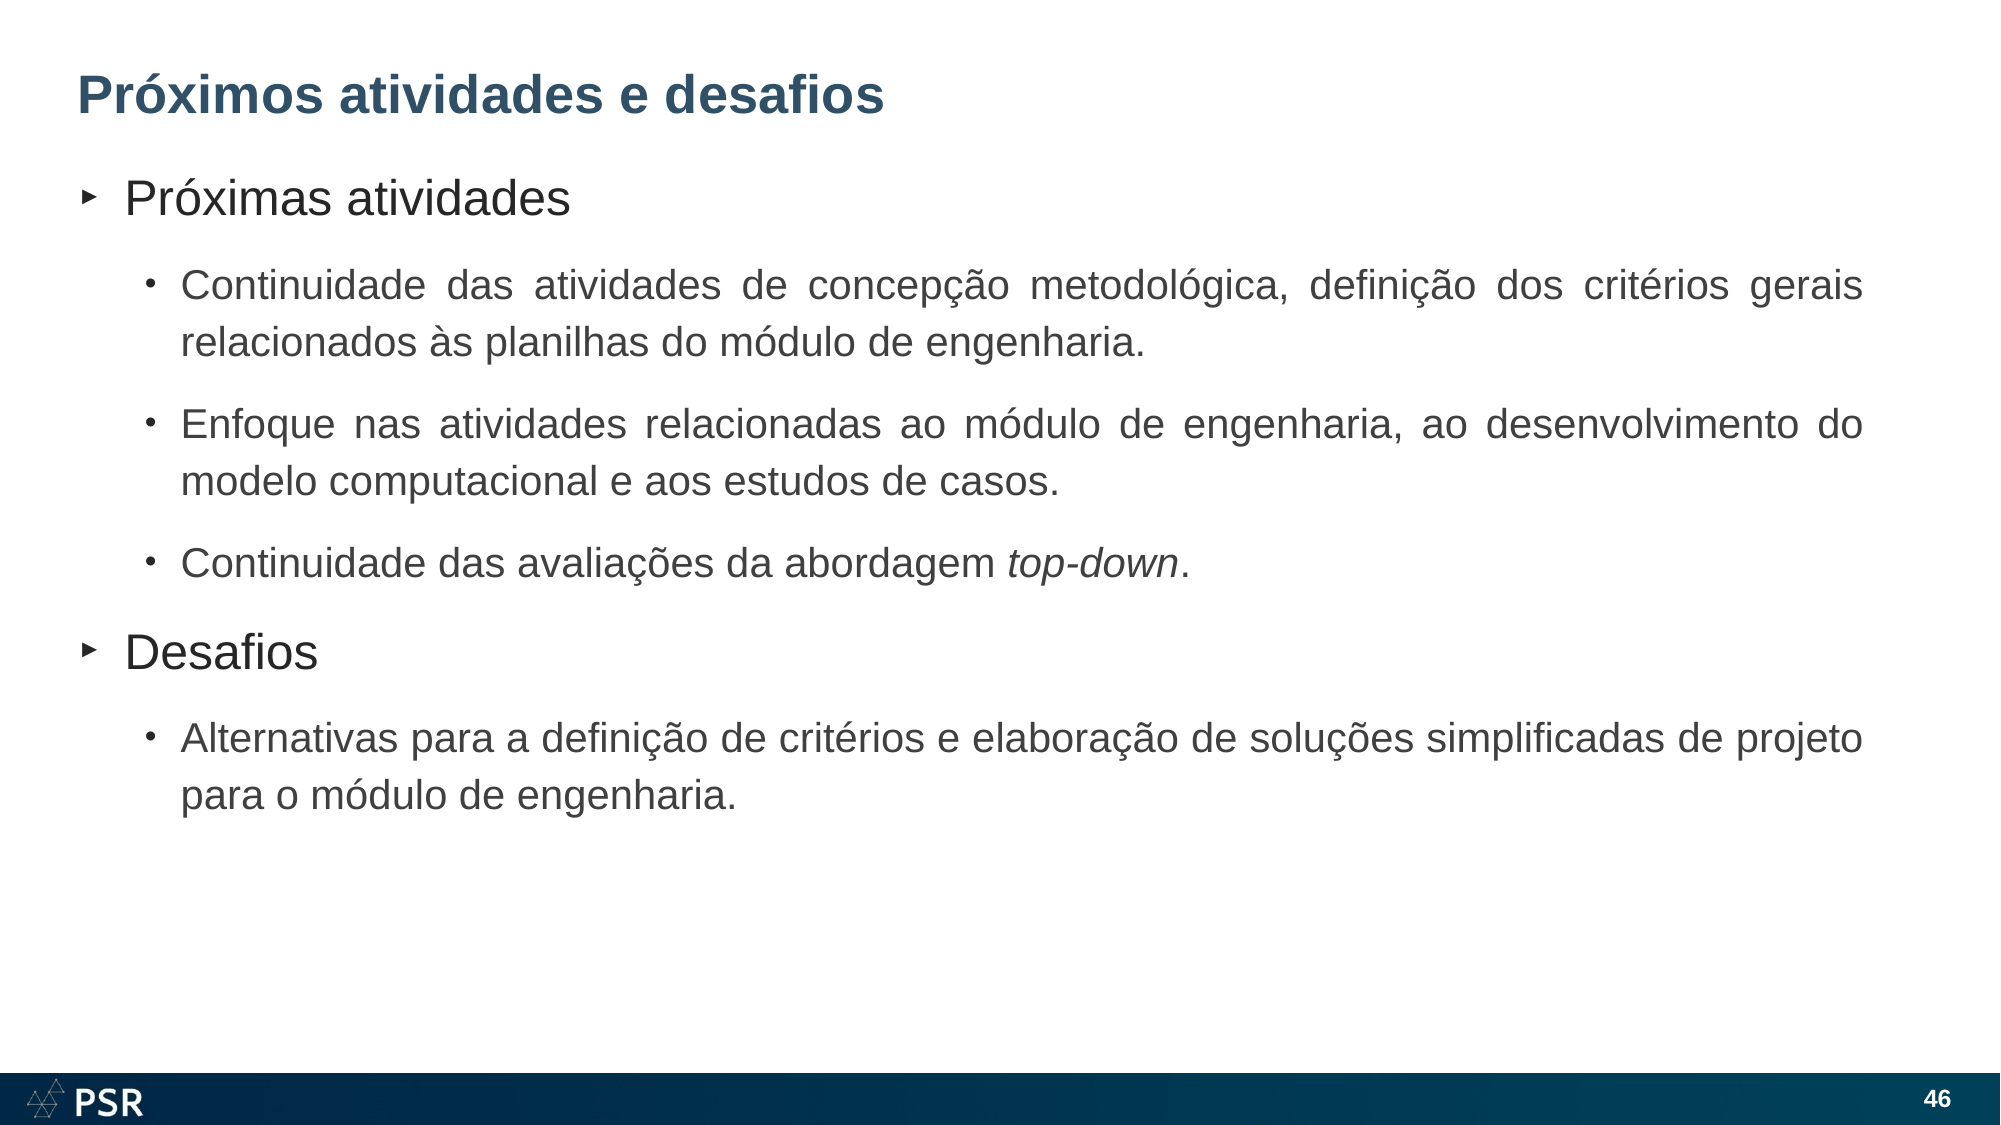

# Próximos atividades e desafios
Próximas atividades
Continuidade das atividades de concepção metodológica, definição dos critérios gerais relacionados às planilhas do módulo de engenharia.
Enfoque nas atividades relacionadas ao módulo de engenharia, ao desenvolvimento do modelo computacional e aos estudos de casos.
Continuidade das avaliações da abordagem top-down.
Desafios
Alternativas para a definição de critérios e elaboração de soluções simplificadas de projeto para o módulo de engenharia.

46